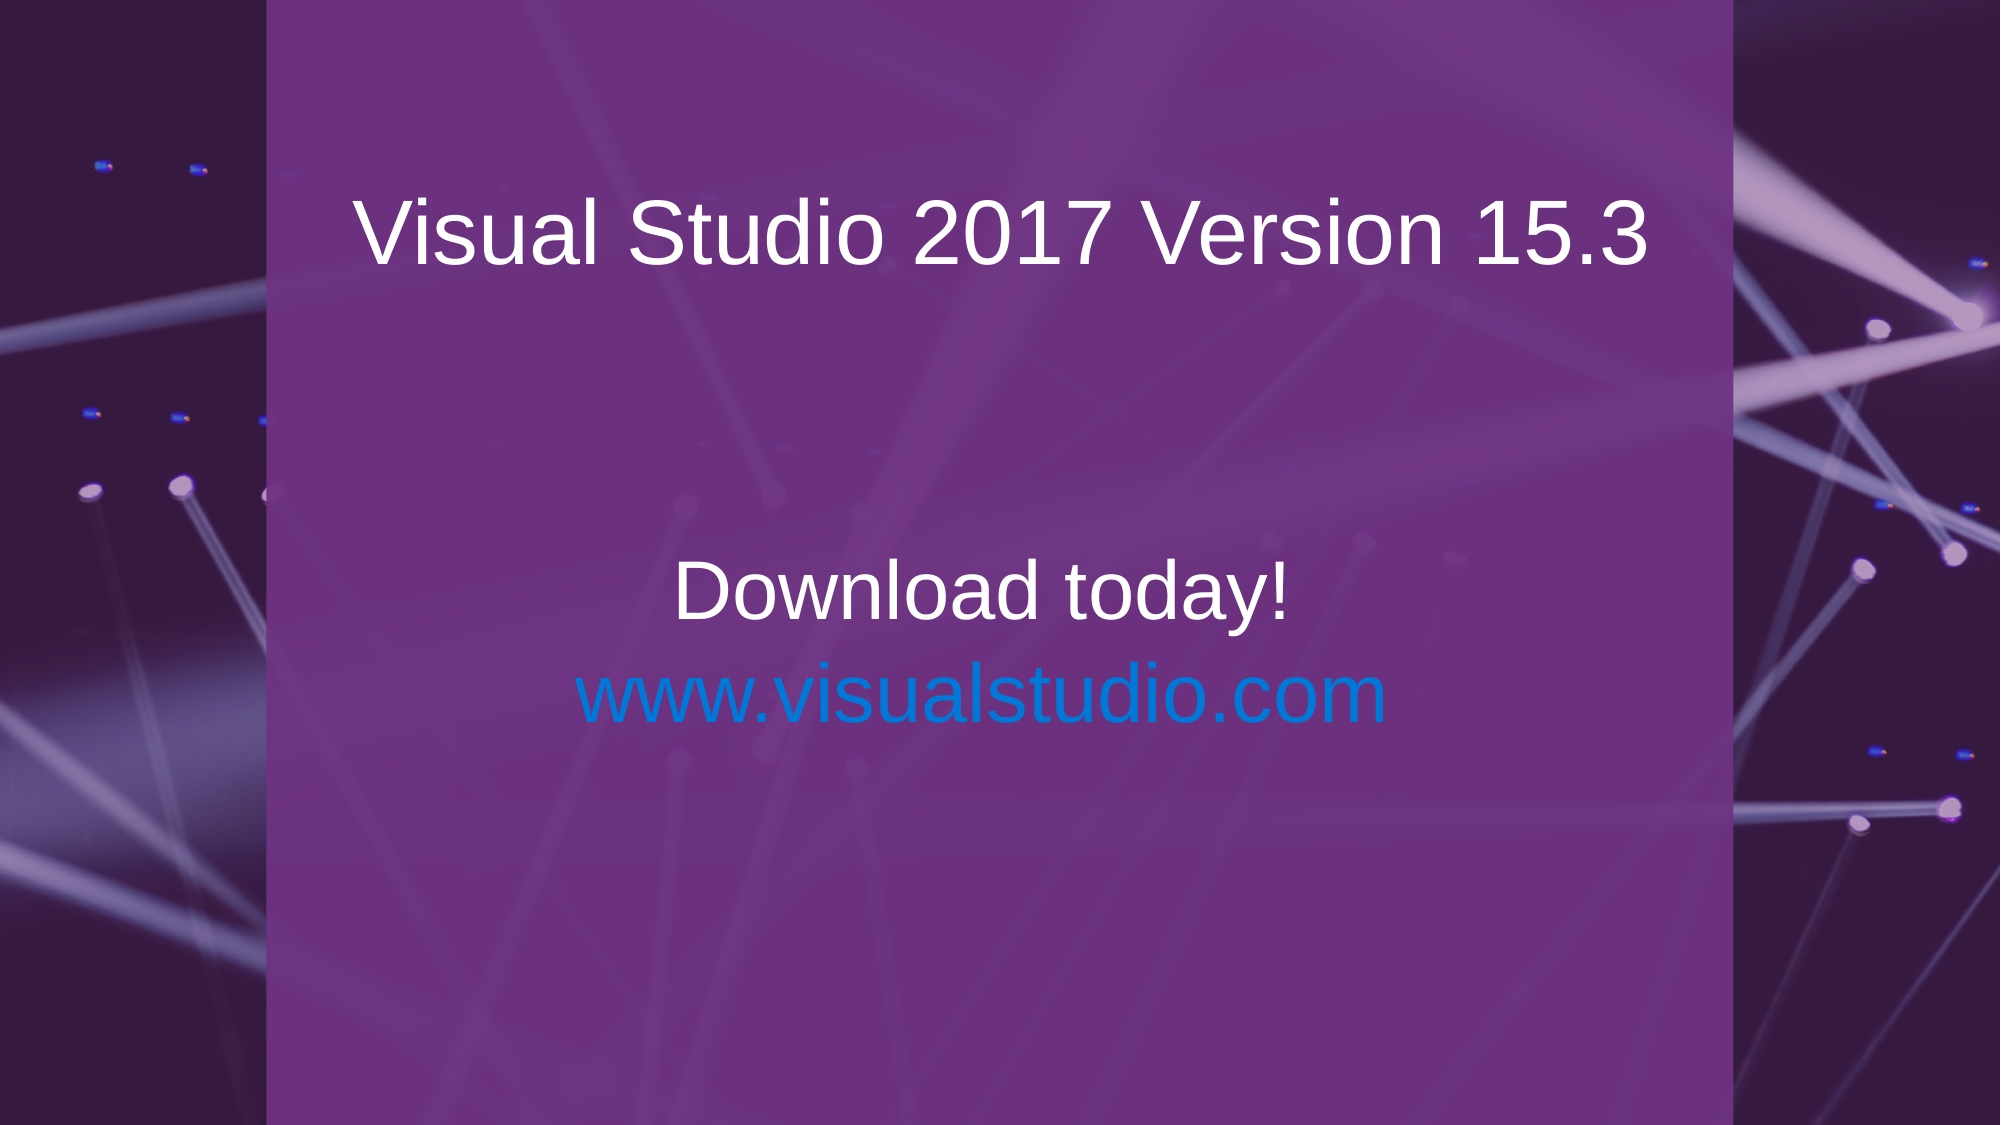

Visual Studio 2017 Version 15.3
Download today!
www.visualstudio.com